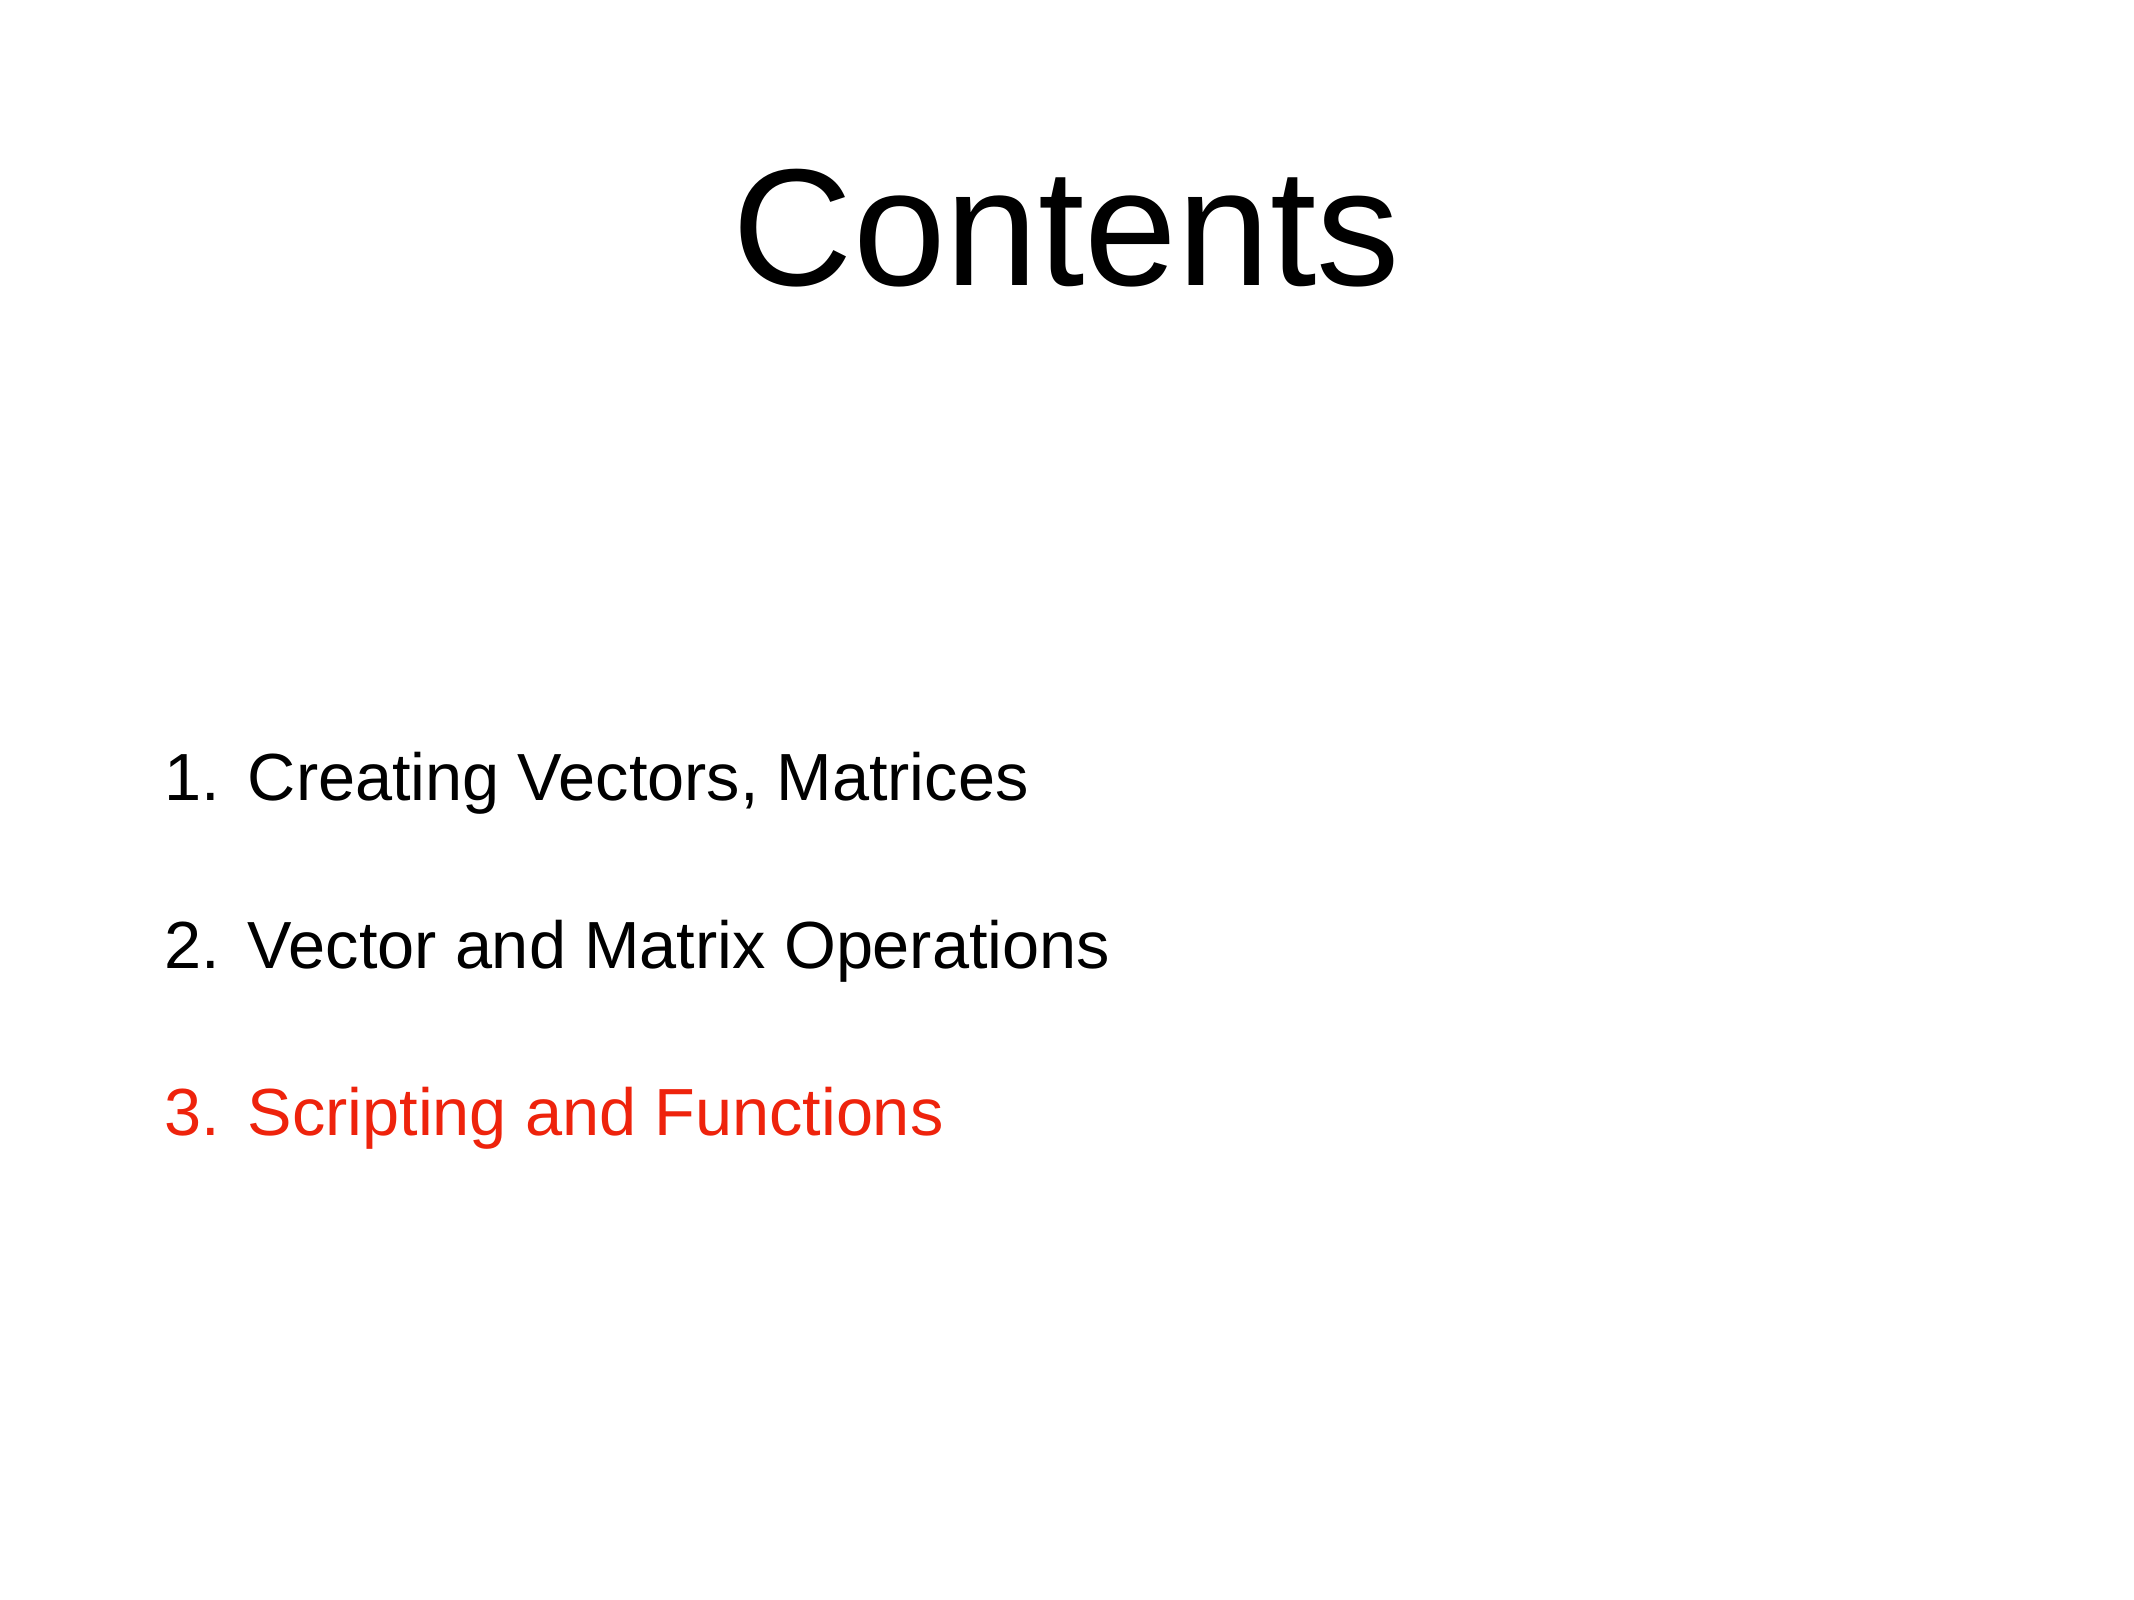

# Contents
Creating Vectors, Matrices
Vector and Matrix Operations
Scripting and Functions